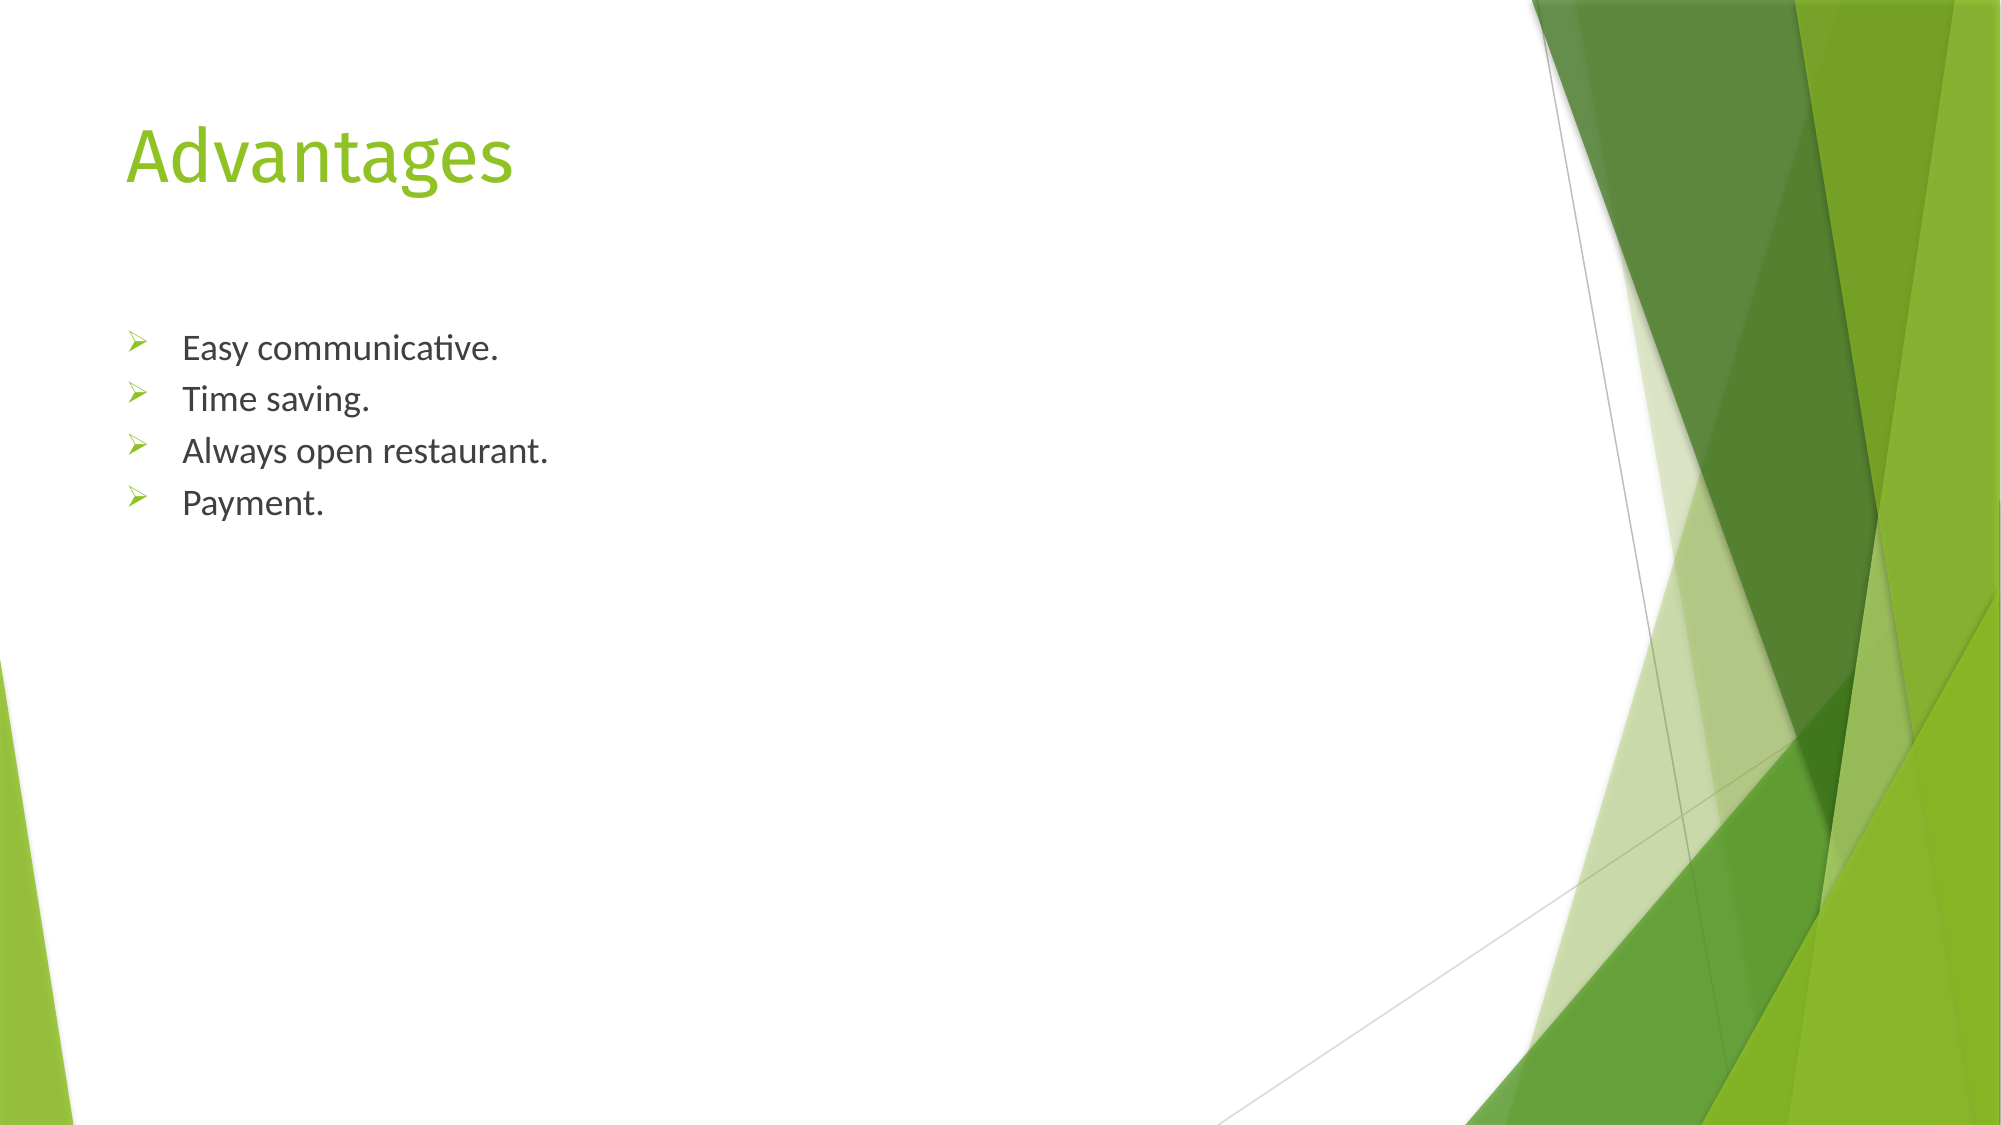

# Advantages

Easy communicative.
Time saving.
Always open restaurant.
Payment.